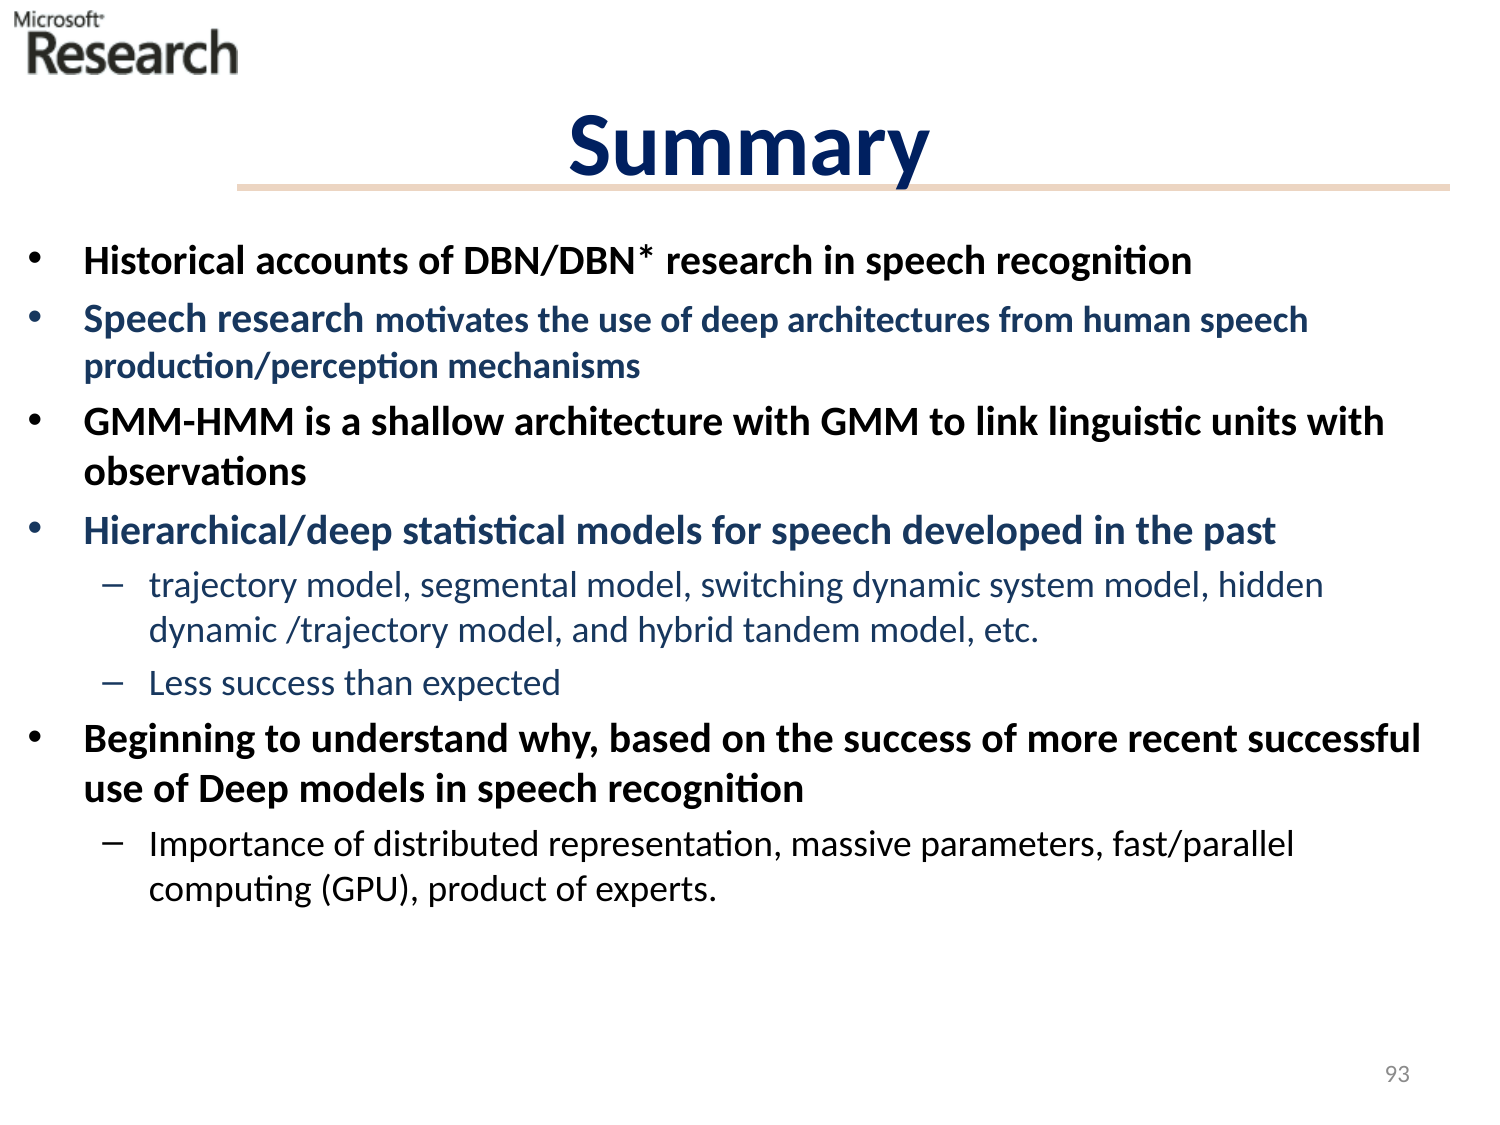

# Summary
Historical accounts of DBN/DBN* research in speech recognition
Speech research motivates the use of deep architectures from human speech production/perception mechanisms
GMM-HMM is a shallow architecture with GMM to link linguistic units with observations
Hierarchical/deep statistical models for speech developed in the past
trajectory model, segmental model, switching dynamic system model, hidden dynamic /trajectory model, and hybrid tandem model, etc.
Less success than expected
Beginning to understand why, based on the success of more recent successful use of Deep models in speech recognition
Importance of distributed representation, massive parameters, fast/parallel computing (GPU), product of experts.
93